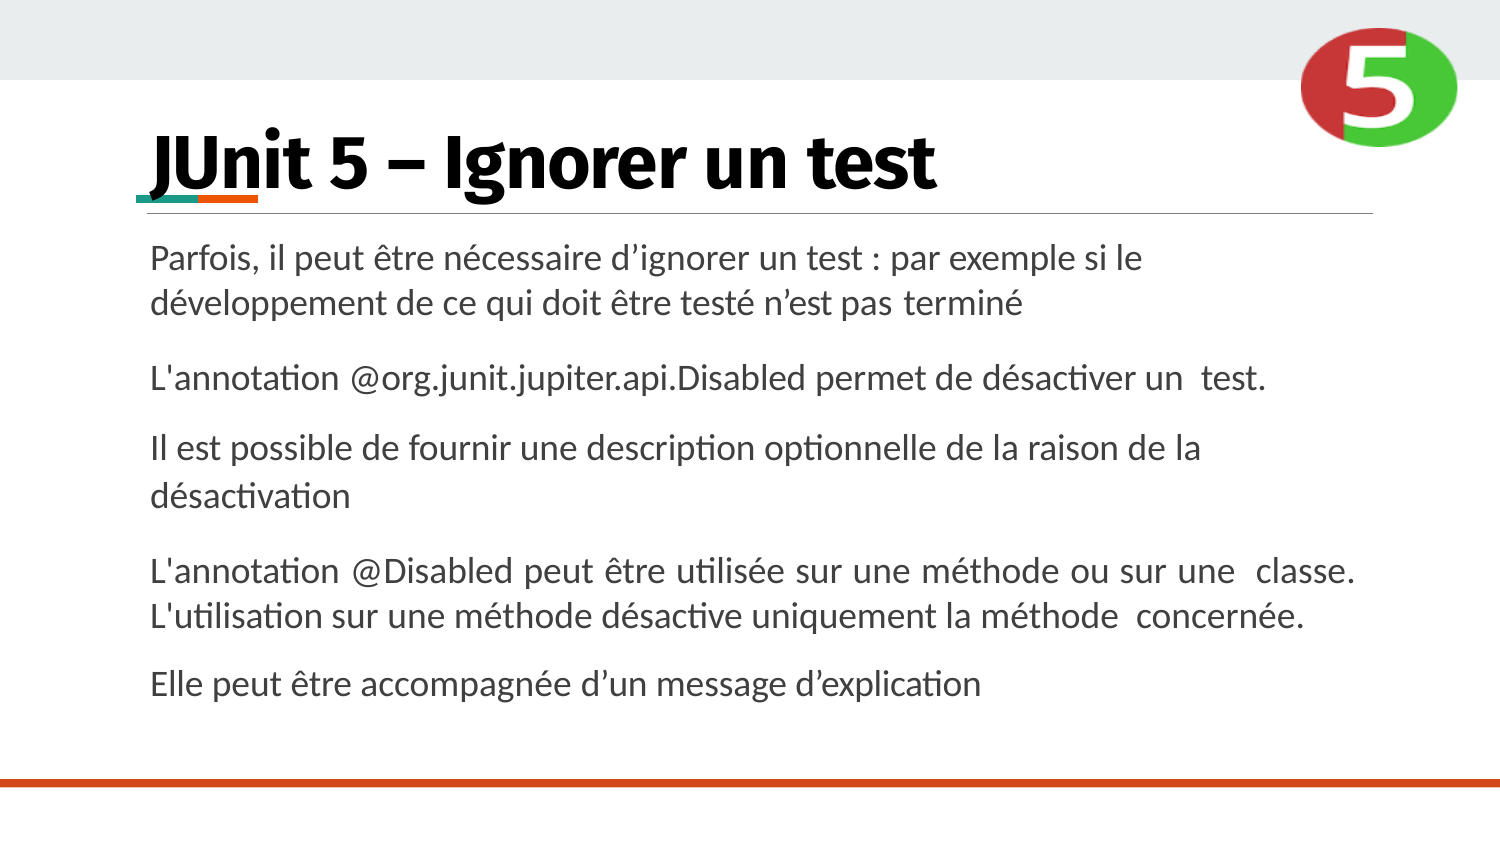

# JUnit 5 – Ignorer un test

Parfois, il peut être nécessaire d’ignorer un test : par exemple si le  développement de ce qui doit être testé n’est pas terminé
L'annotation @org.junit.jupiter.api.Disabled permet de désactiver un  test.
Il est possible de fournir une description optionnelle de la raison de la
désactivation
L'annotation @Disabled peut être utilisée sur une méthode ou sur une  classe. L'utilisation sur une méthode désactive uniquement la méthode  concernée.
Elle peut être accompagnée d’un message d’explication

USINE LOGICIELLE - © DAVID PLANTROU - 2019